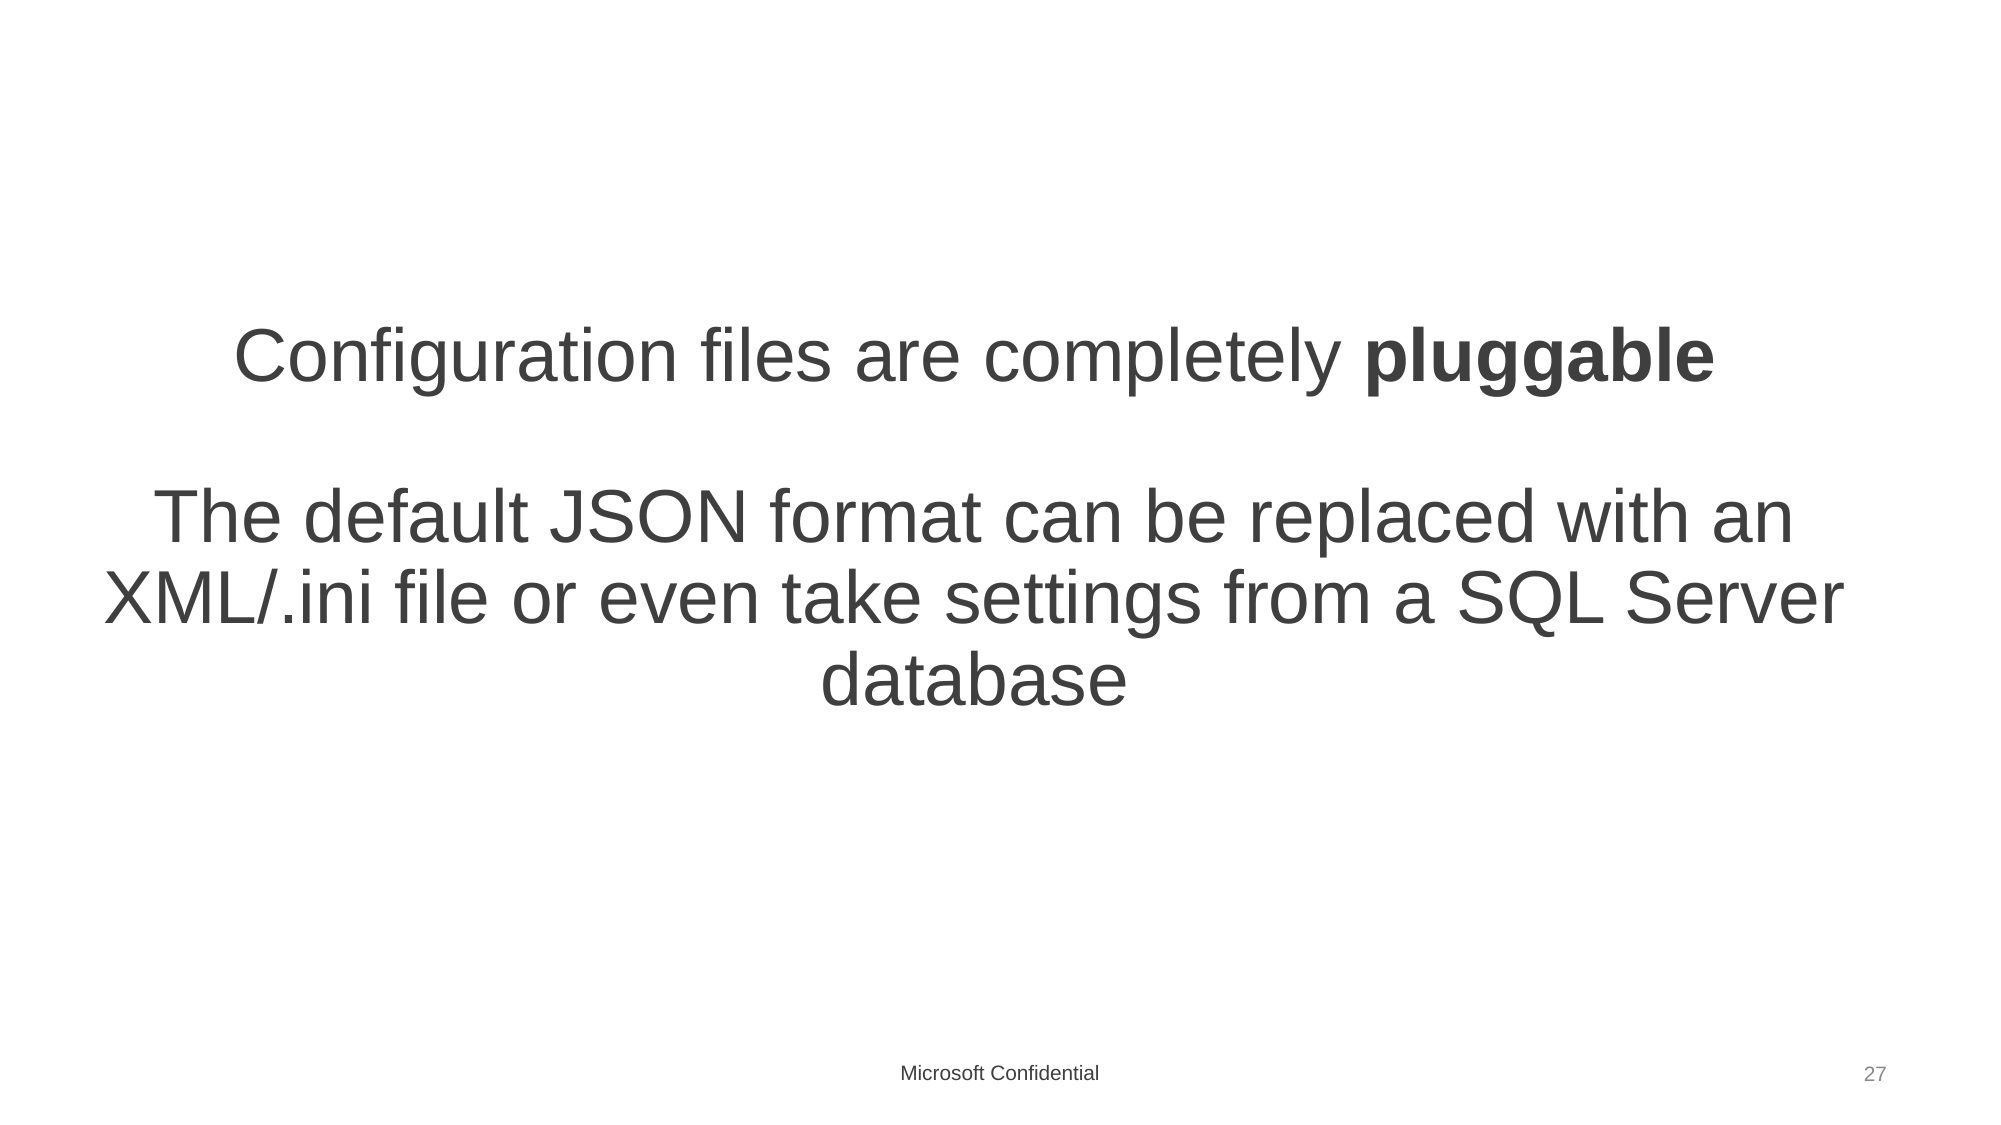

# Configuration files are completely pluggable The default JSON format can be replaced with an XML/.ini file or even take settings from a SQL Server database
27